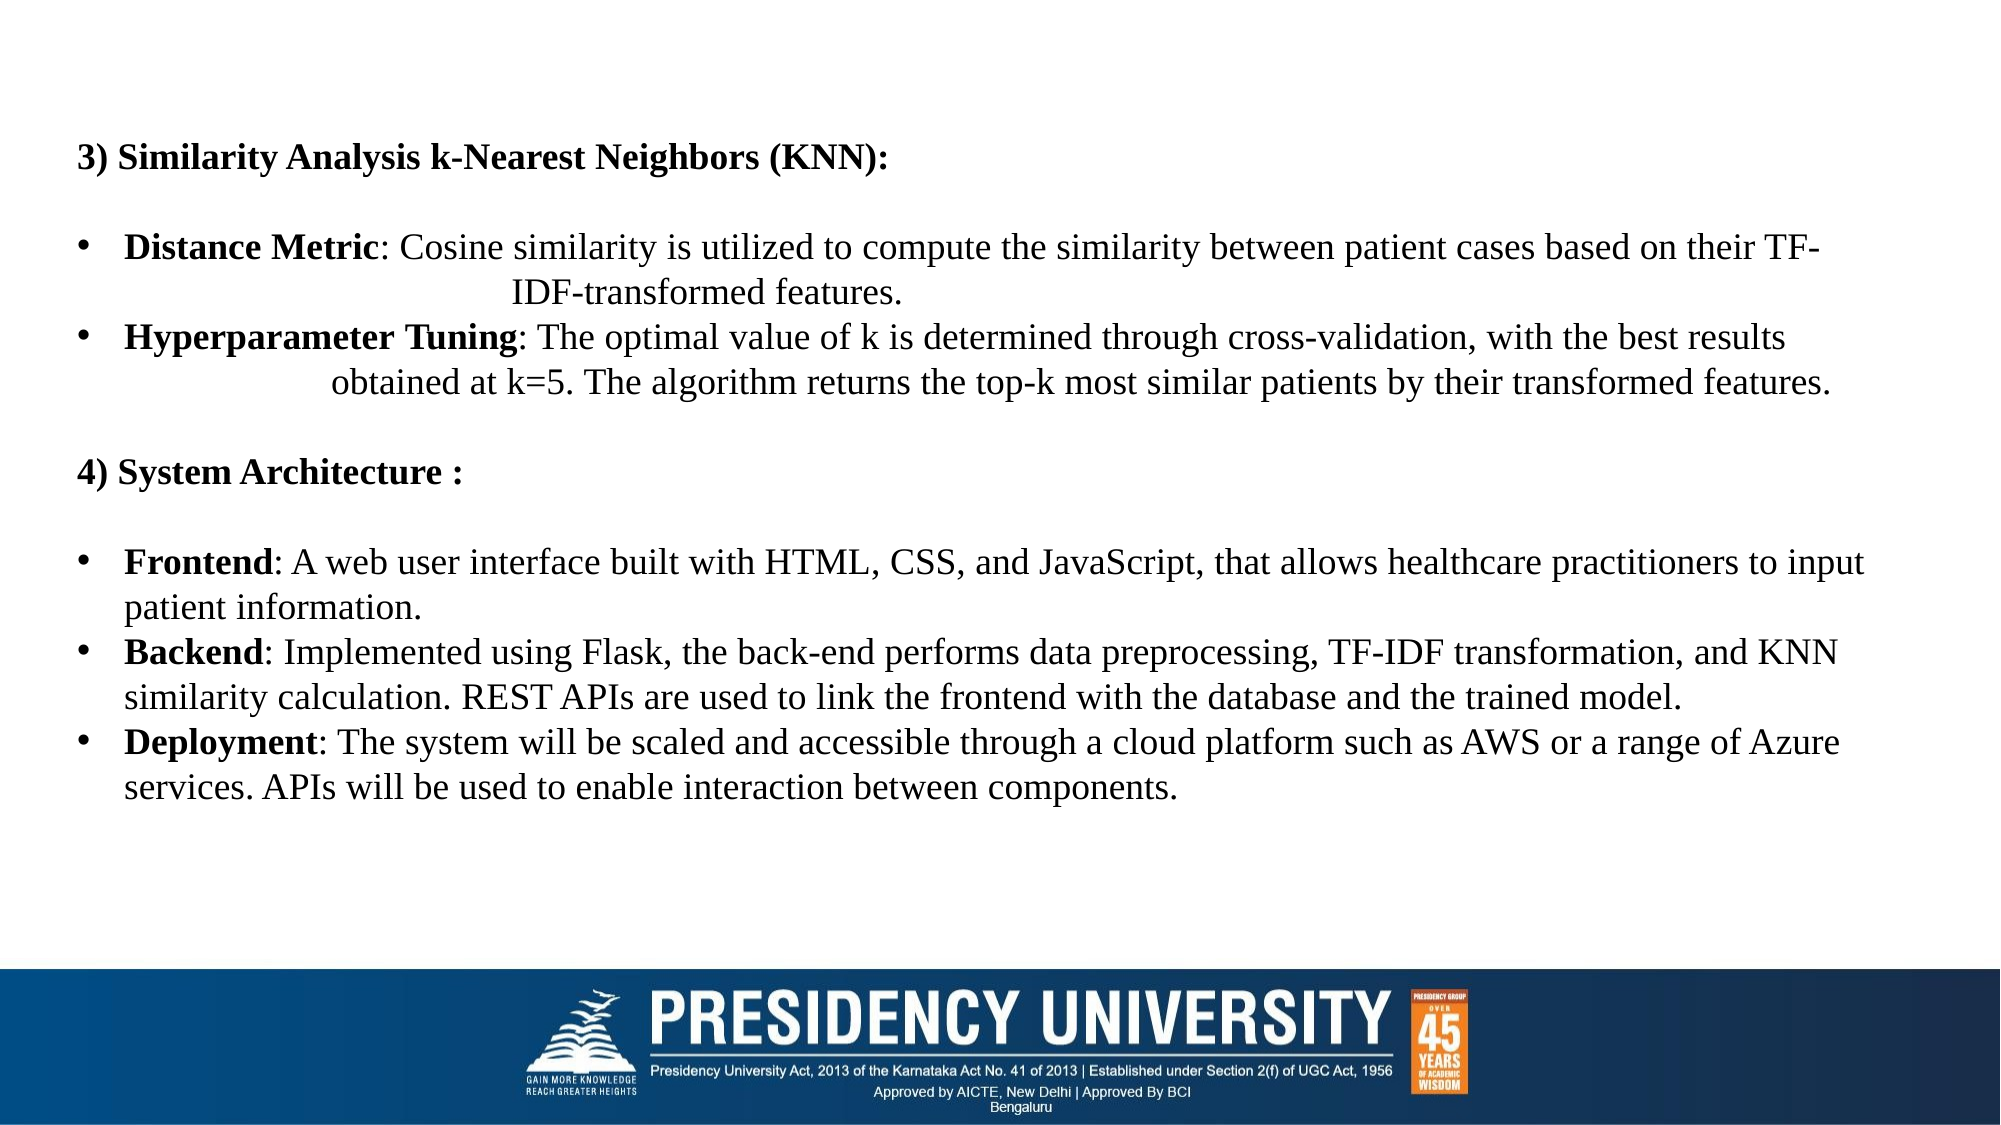

3) Similarity Analysis k-Nearest Neighbors (KNN):

Distance Metric: Cosine similarity is utilized to compute the similarity between patient cases based on their TF-	                         IDF-transformed features.
Hyperparameter Tuning: The optimal value of k is determined through cross-validation, with the best results 	      obtained at k=5. The algorithm returns the top-k most similar patients by their transformed features.

4) System Architecture :

Frontend: A web user interface built with HTML, CSS, and JavaScript, that allows healthcare practitioners to input patient information.
Backend: Implemented using Flask, the back-end performs data preprocessing, TF-IDF transformation, and KNN similarity calculation. REST APIs are used to link the frontend with the database and the trained model.
Deployment: The system will be scaled and accessible through a cloud platform such as AWS or a range of Azure services. APIs will be used to enable interaction between components.